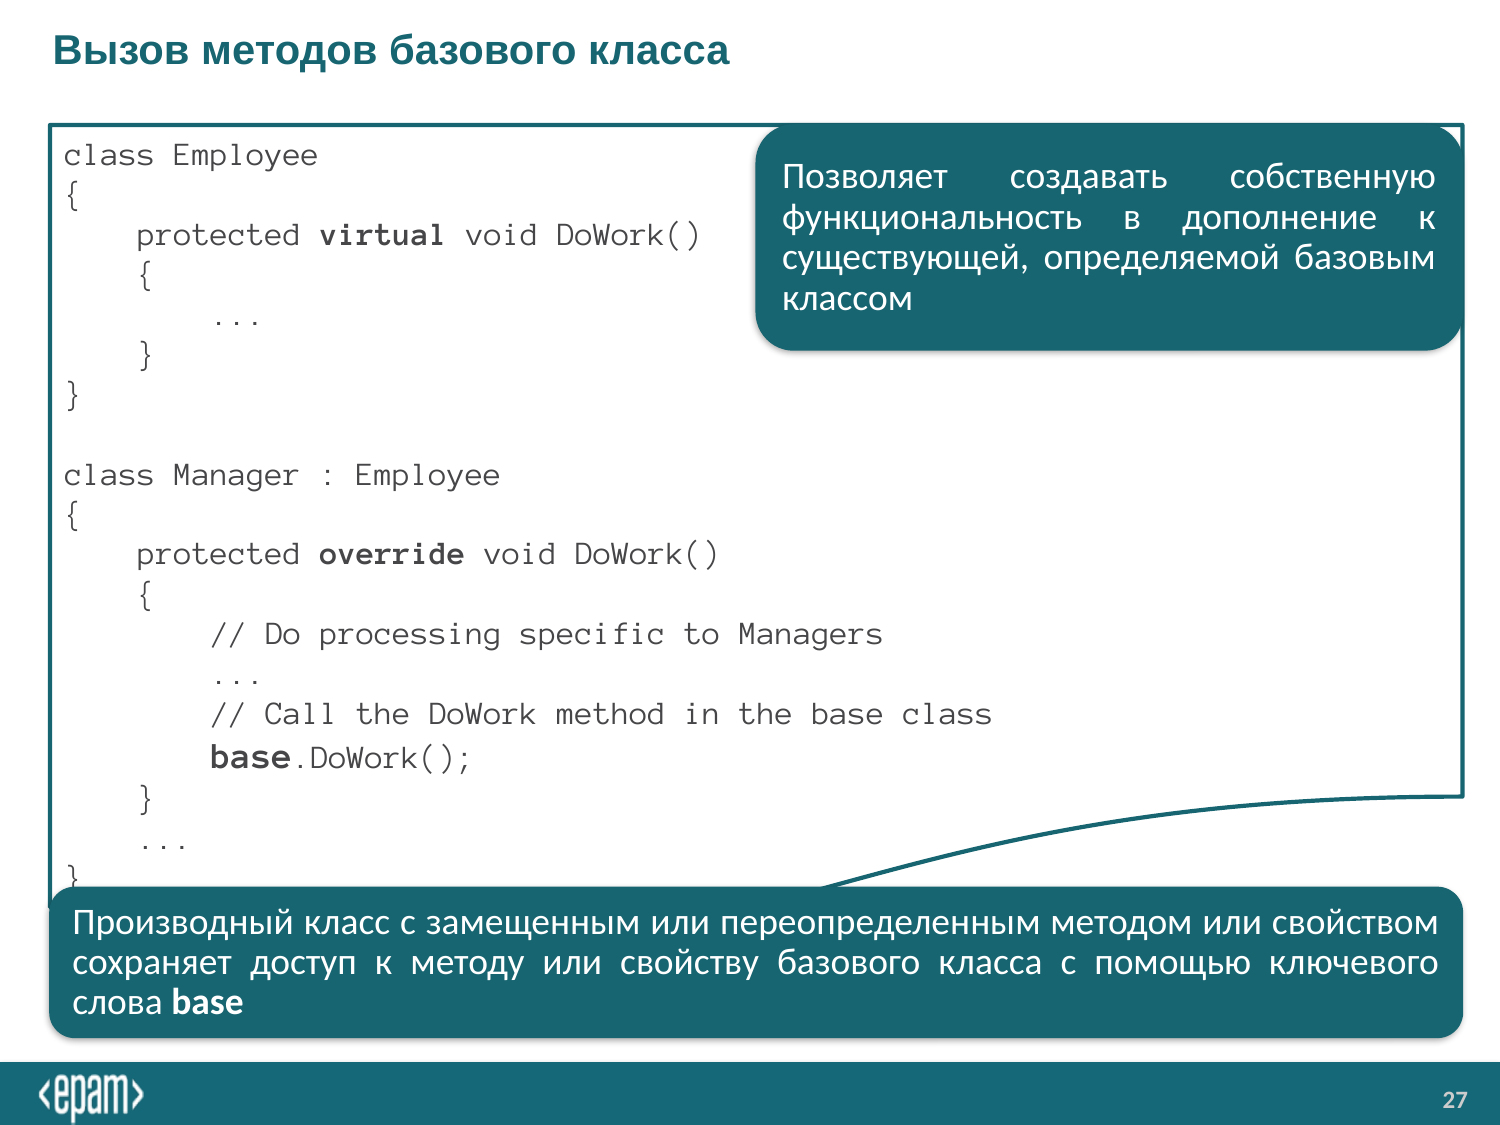

# Вызов методов базового класса
class Employee
{
    protected virtual void DoWork()
    {
        ...
    }
}

class Manager : Employee
{
    protected override void DoWork()
    {
        // Do processing specific to Managers
        ...
        // Call the DoWork method in the base class
        base.DoWork();
    }
    ...
}
Позволяет создавать собственную функциональность в дополнение к существующей, определяемой базовым классом
Производный класс с замещенным или переопределенным методом или свойством сохраняет доступ к методу или свойству базового класса с помощью ключевого слова base